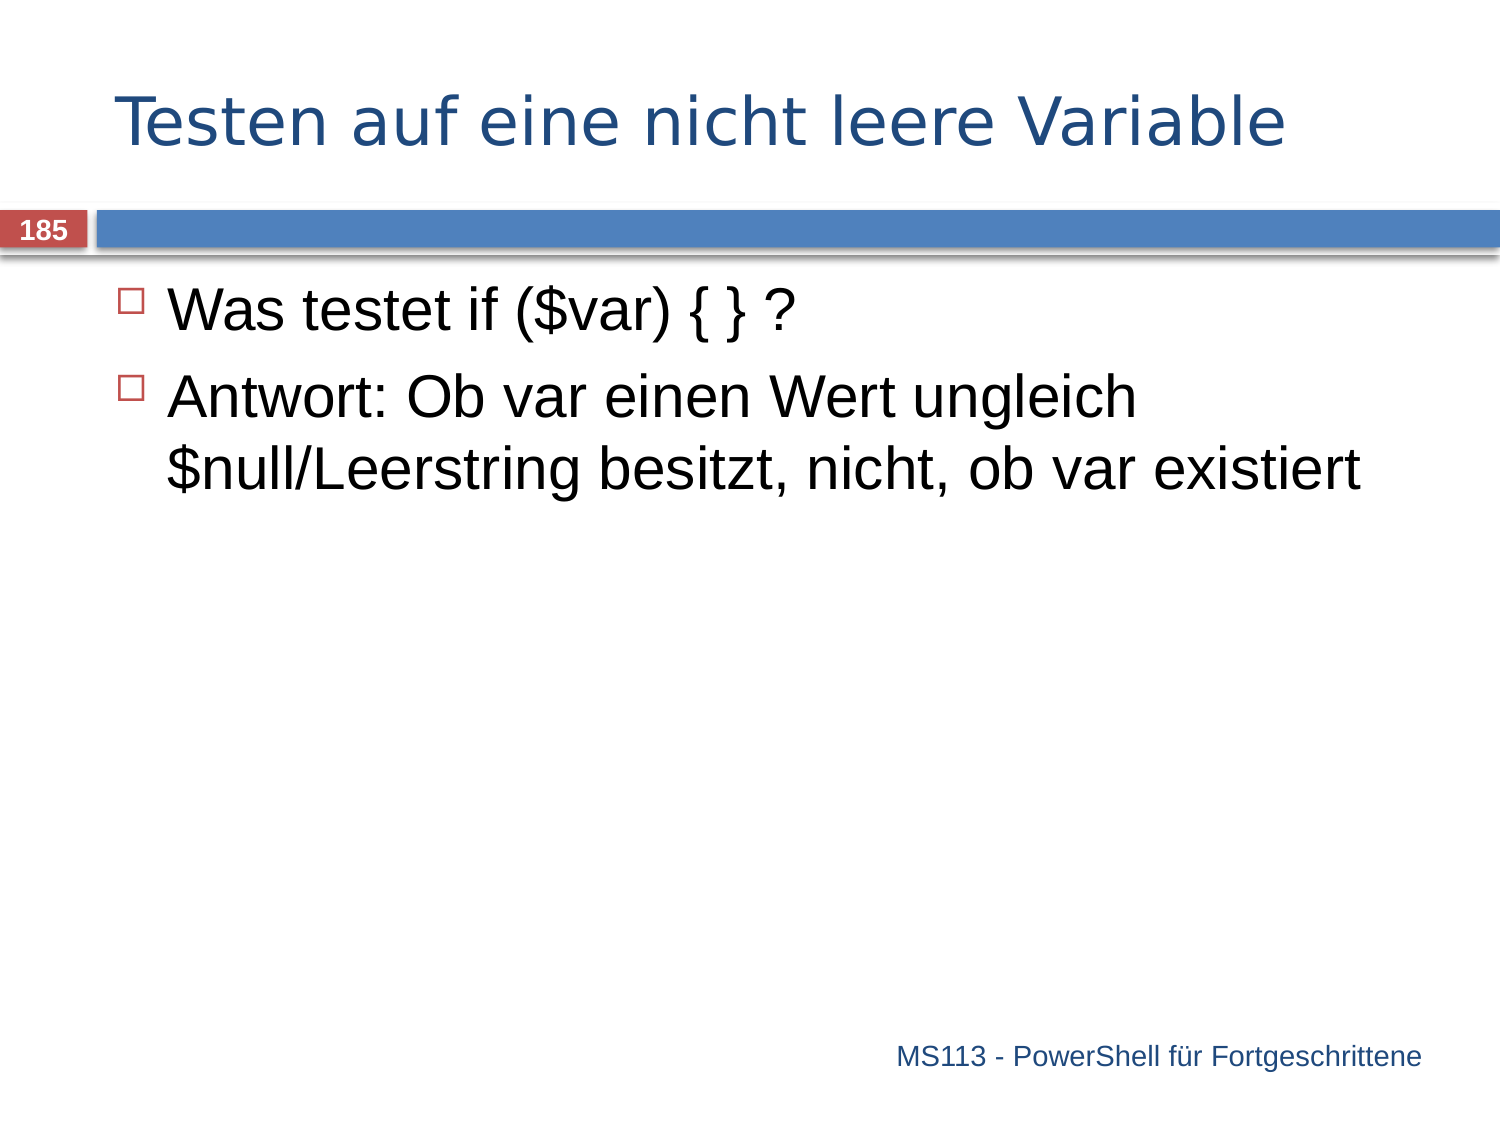

# Testen auf eine nicht leere Variable
185
Was testet if ($var) { } ?
Antwort: Ob var einen Wert ungleich $null/Leerstring besitzt, nicht, ob var existiert
MS113 - PowerShell für Fortgeschrittene